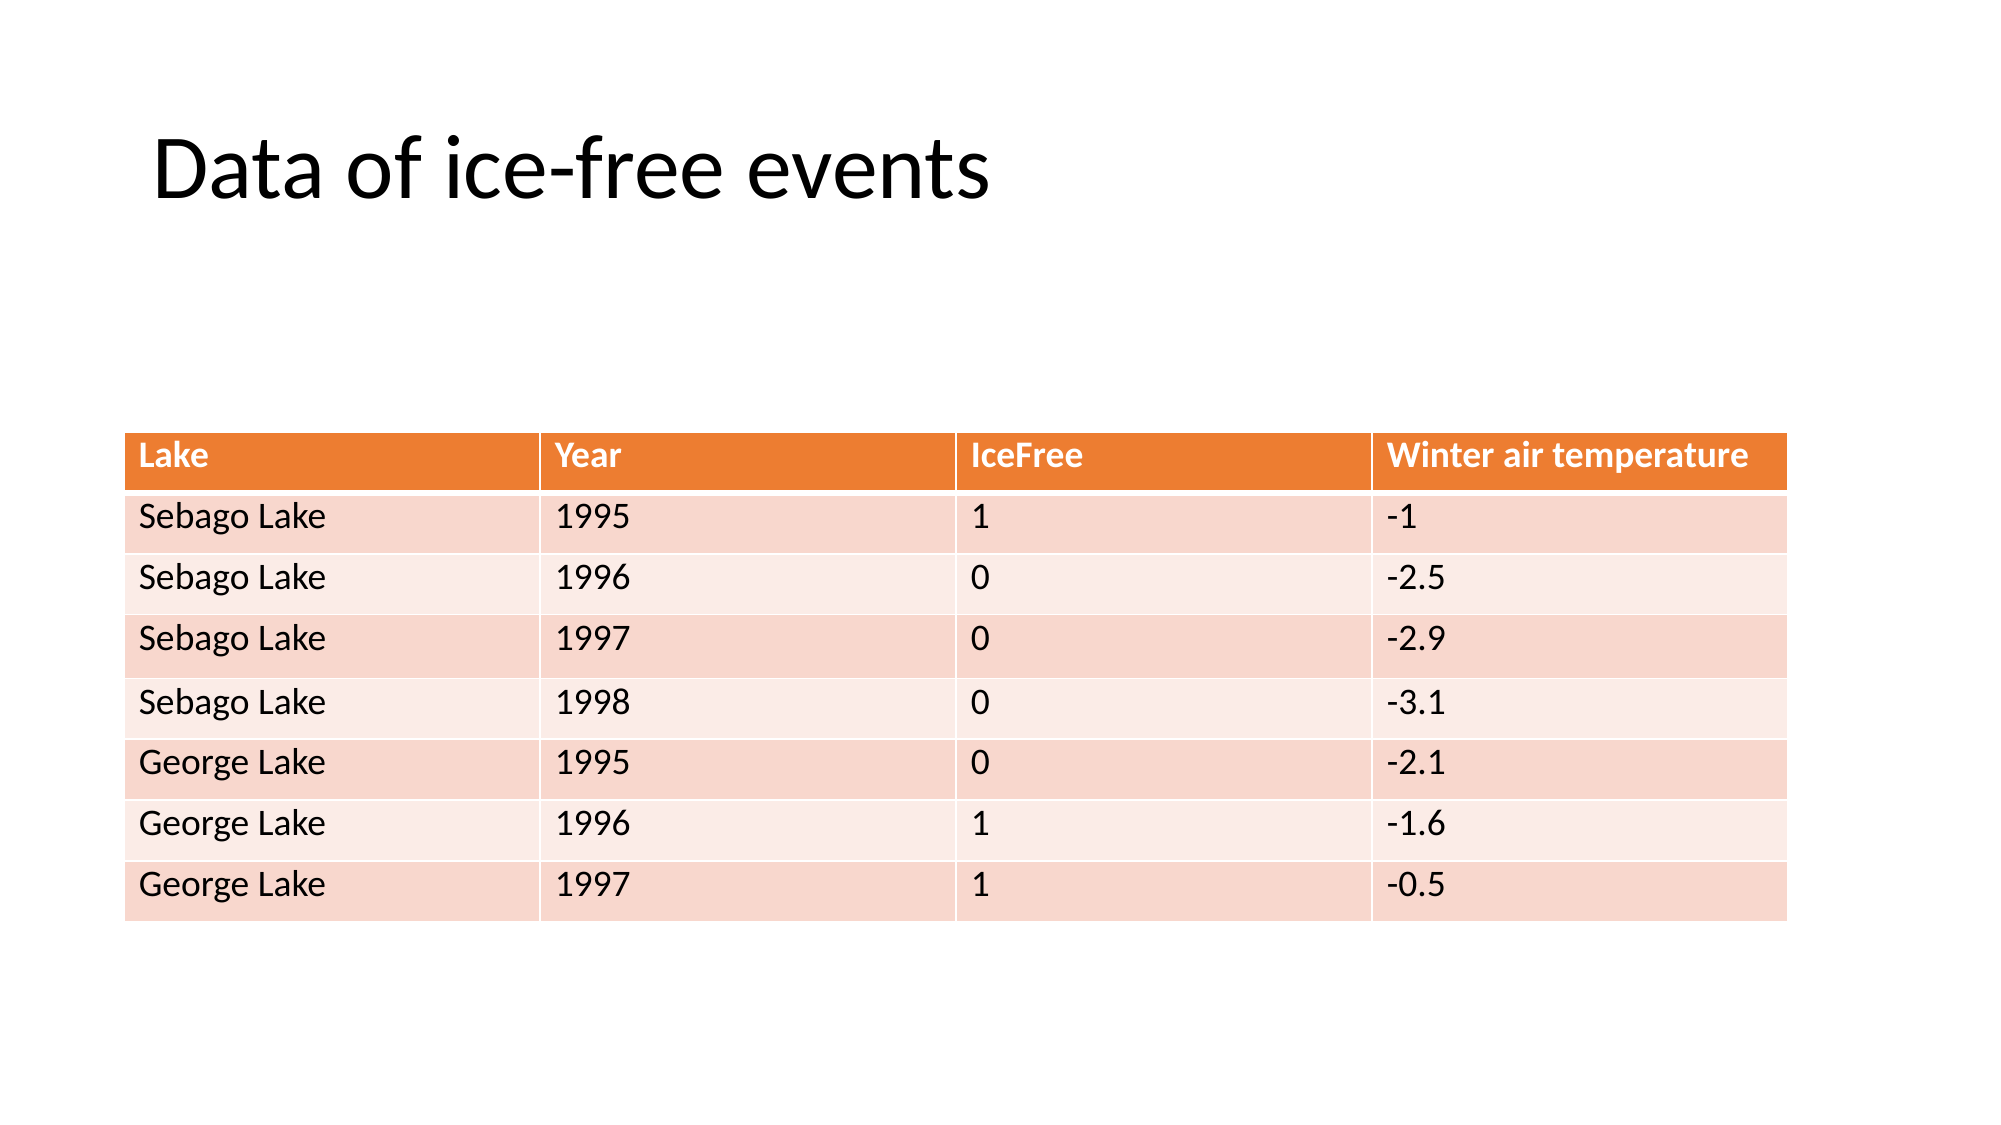

# Data of ice-free events
| Lake | Year | IceFree | Winter air temperature |
| --- | --- | --- | --- |
| Sebago Lake | 1995 | 1 | -1 |
| Sebago Lake | 1996 | 0 | -2.5 |
| Sebago Lake | 1997 | 0 | -2.9 |
| Sebago Lake | 1998 | 0 | -3.1 |
| George Lake | 1995 | 0 | -2.1 |
| George Lake | 1996 | 1 | -1.6 |
| George Lake | 1997 | 1 | -0.5 |